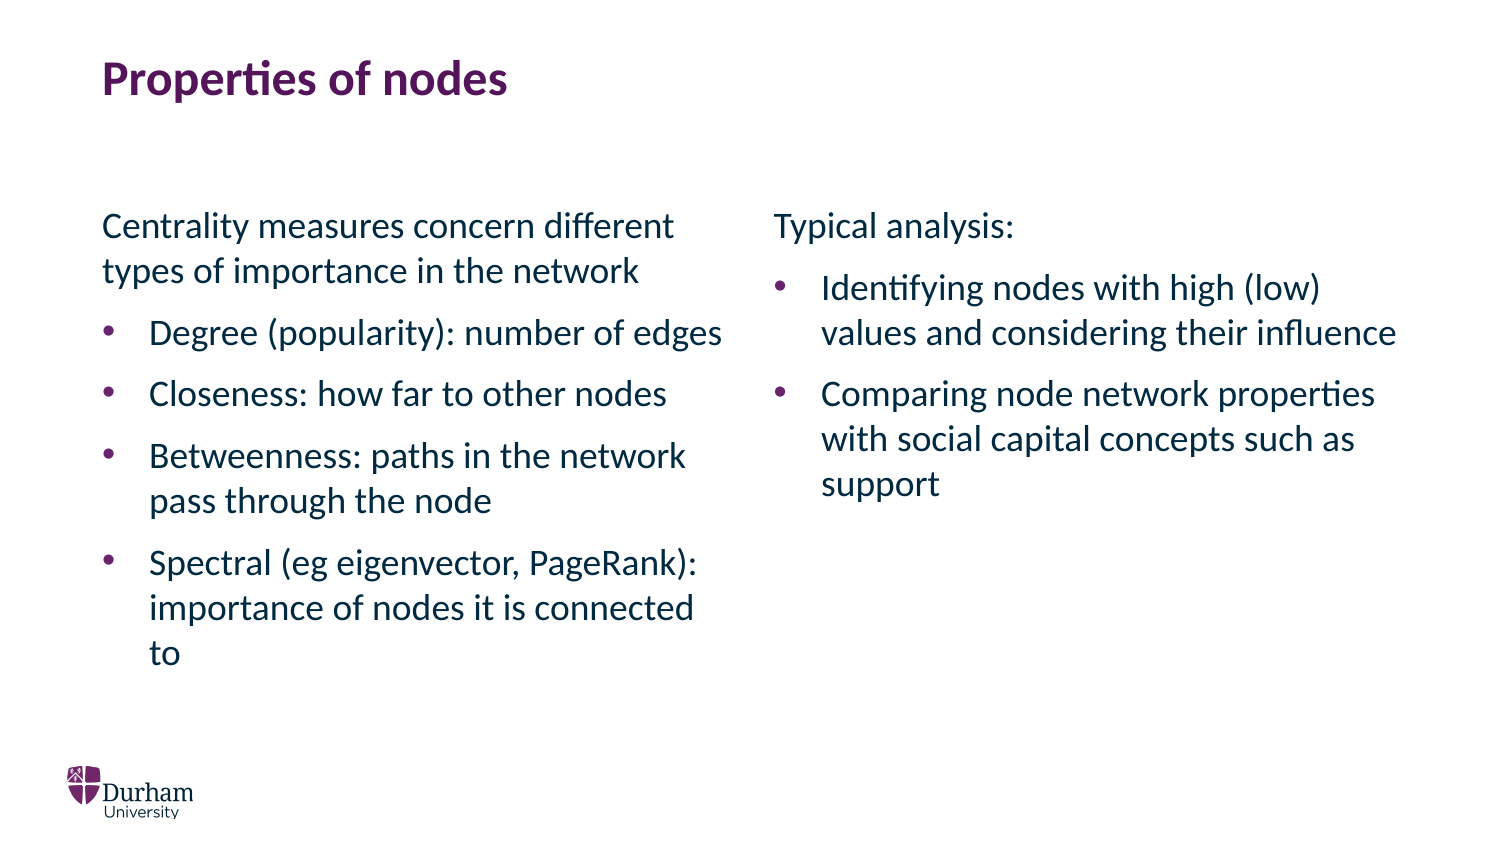

# Properties of nodes
Centrality measures concern different types of importance in the network
Degree (popularity): number of edges
Closeness: how far to other nodes
Betweenness: paths in the network pass through the node
Spectral (eg eigenvector, PageRank): importance of nodes it is connected to
Typical analysis:
Identifying nodes with high (low) values and considering their influence
Comparing node network properties with social capital concepts such as support